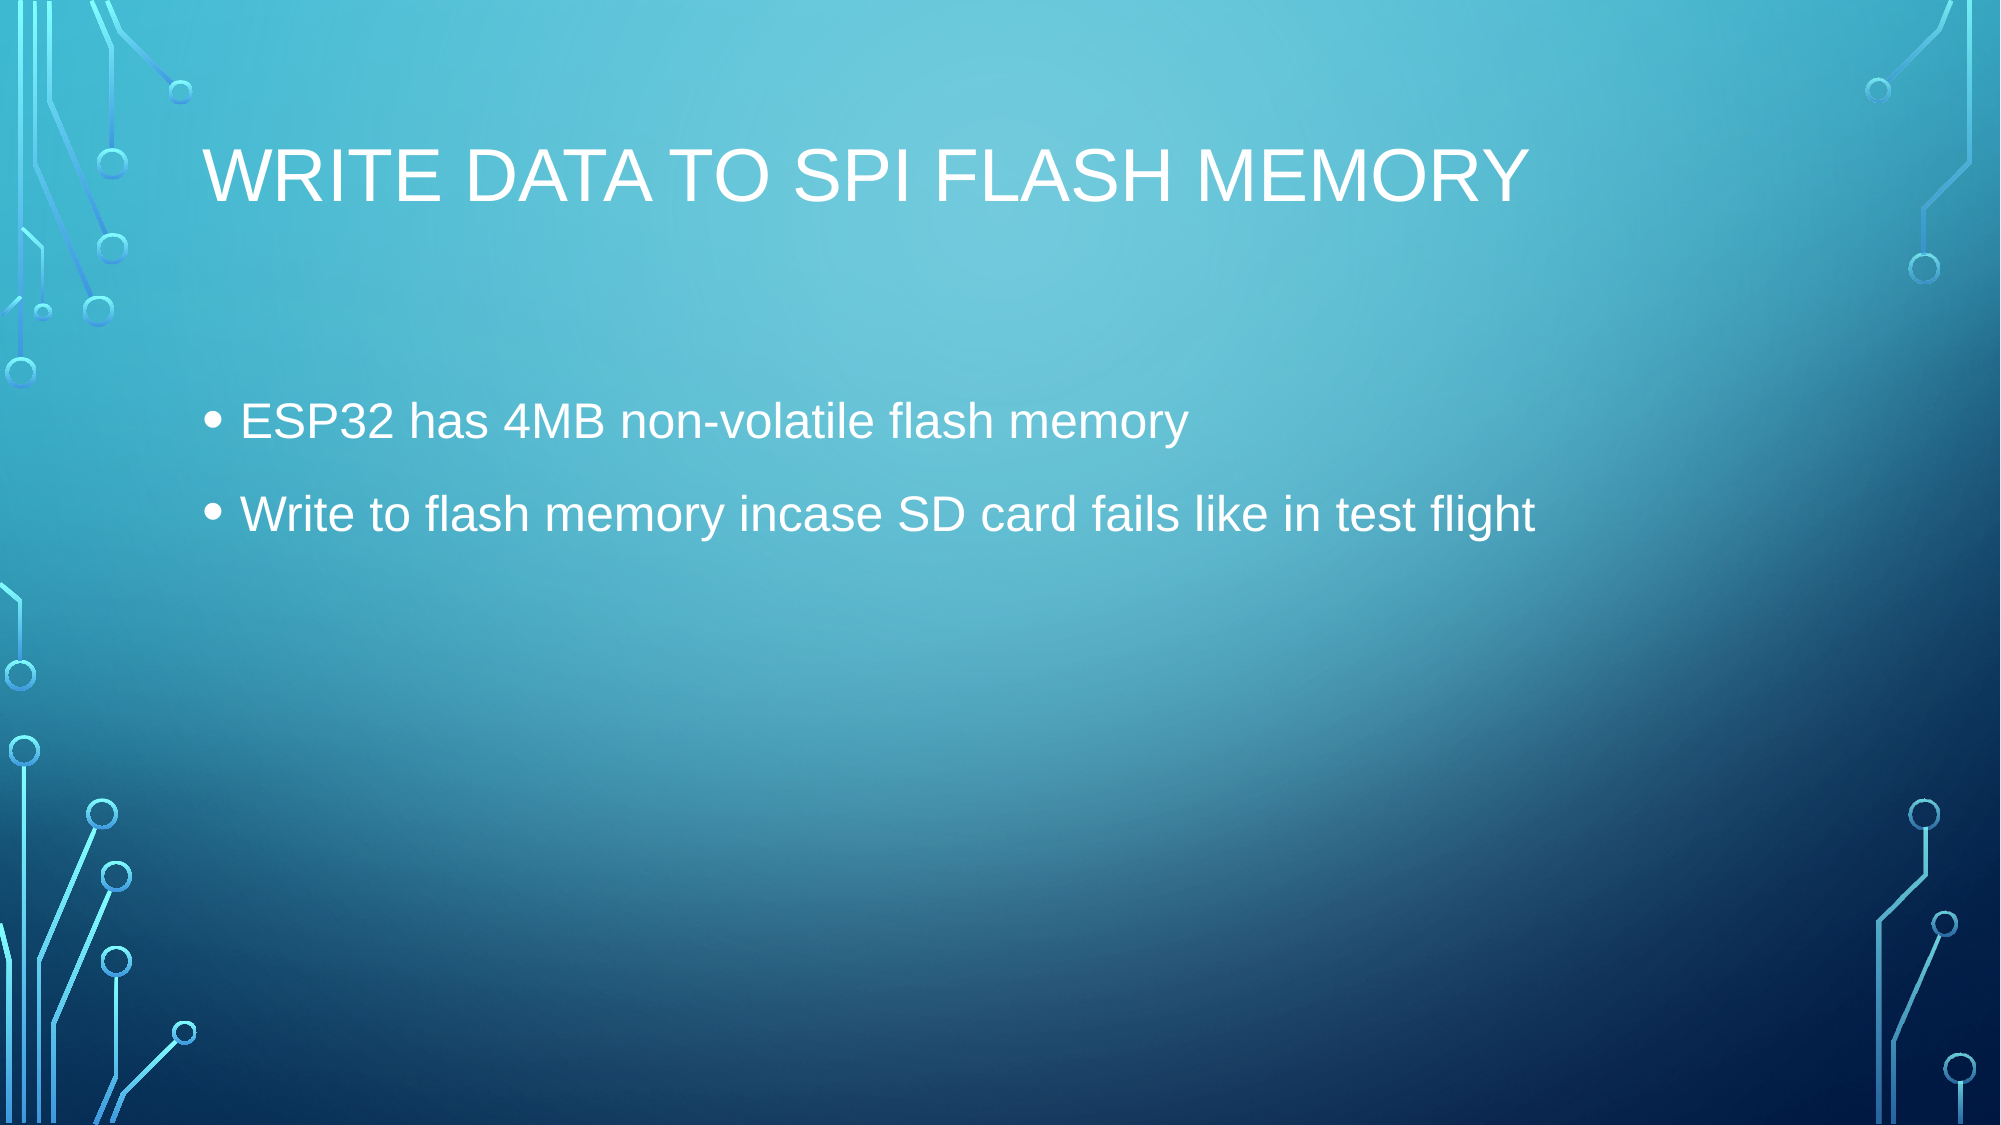

# Write Data to SPI flash memory
ESP32 has 4MB non-volatile flash memory
Write to flash memory incase SD card fails like in test flight